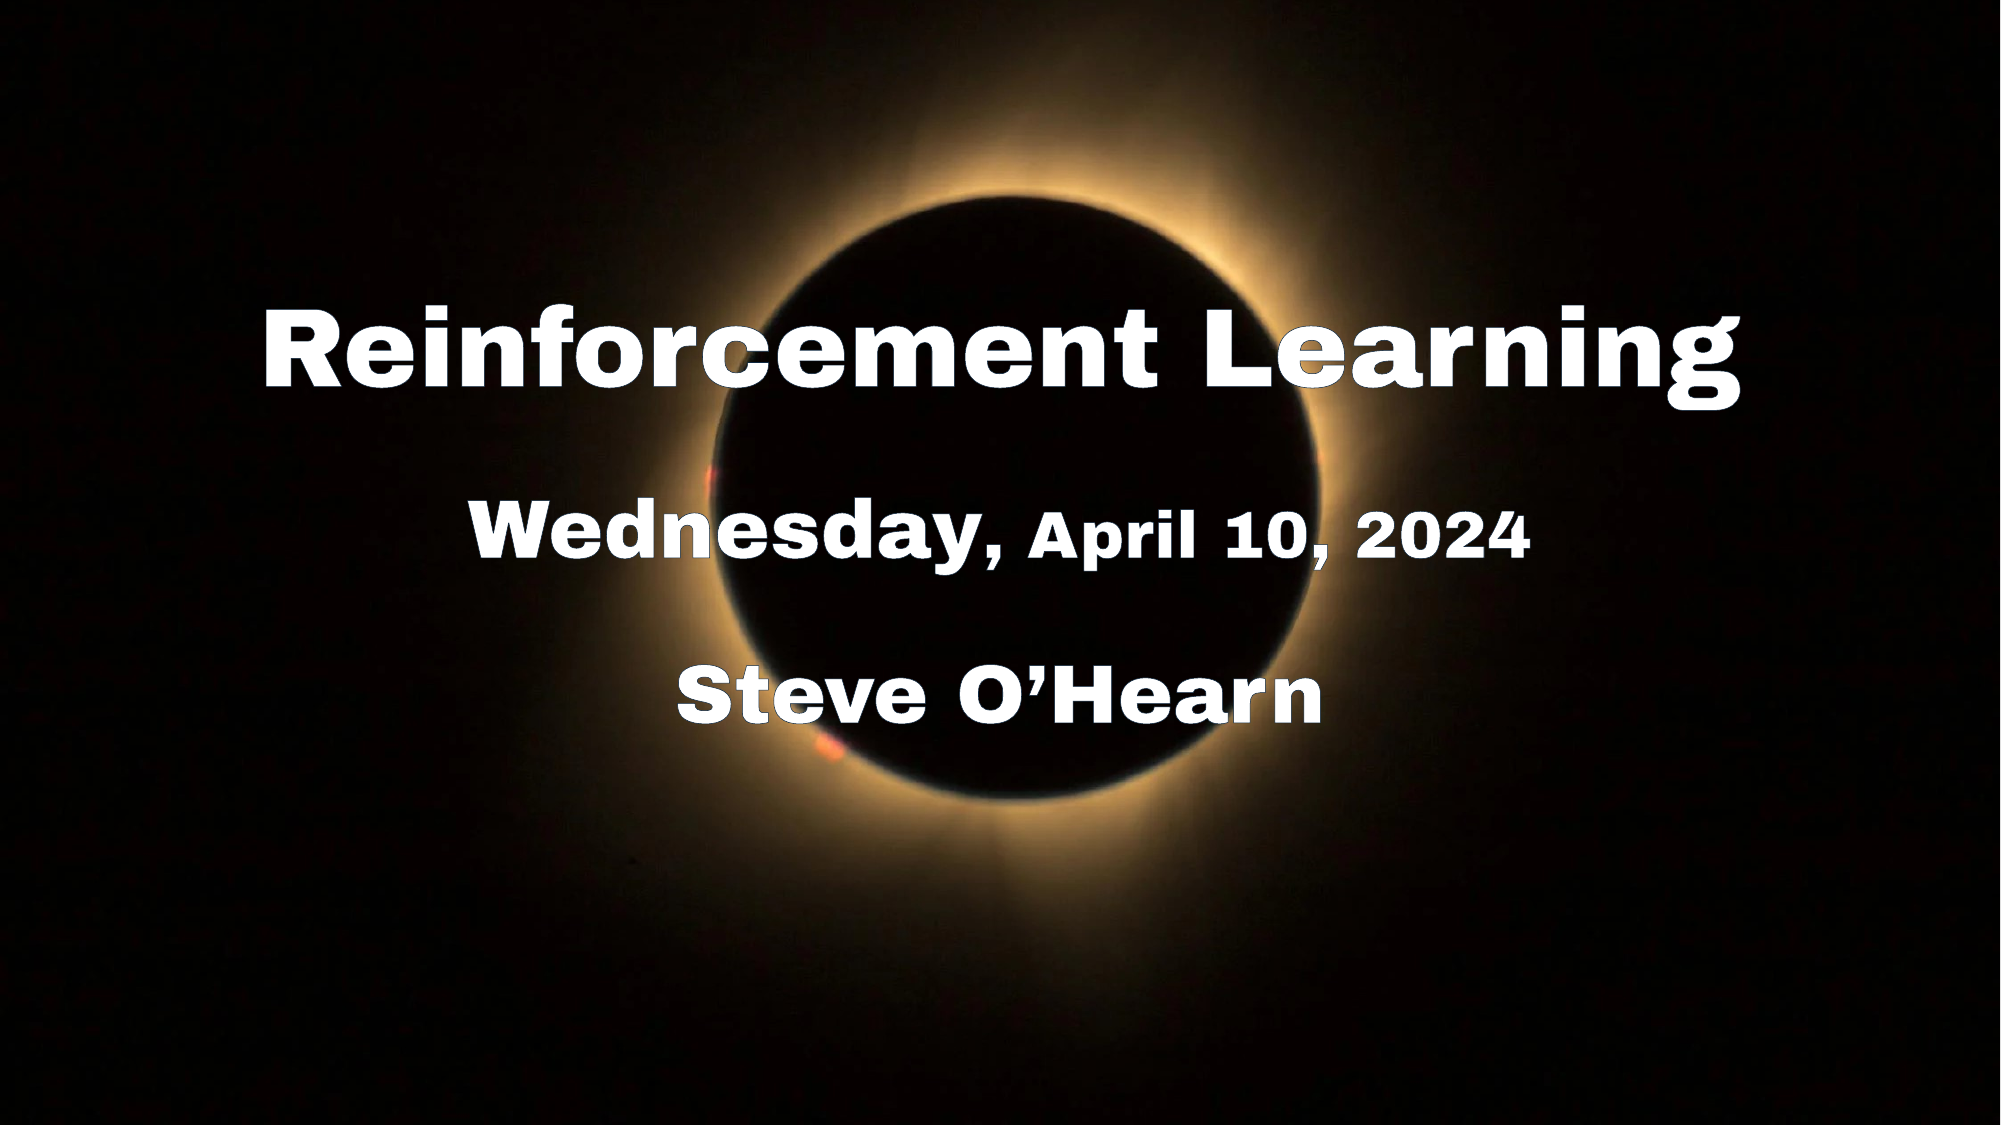

Reinforcement Learning
Wednesday, April 10, 2024
Steve O’Hearn